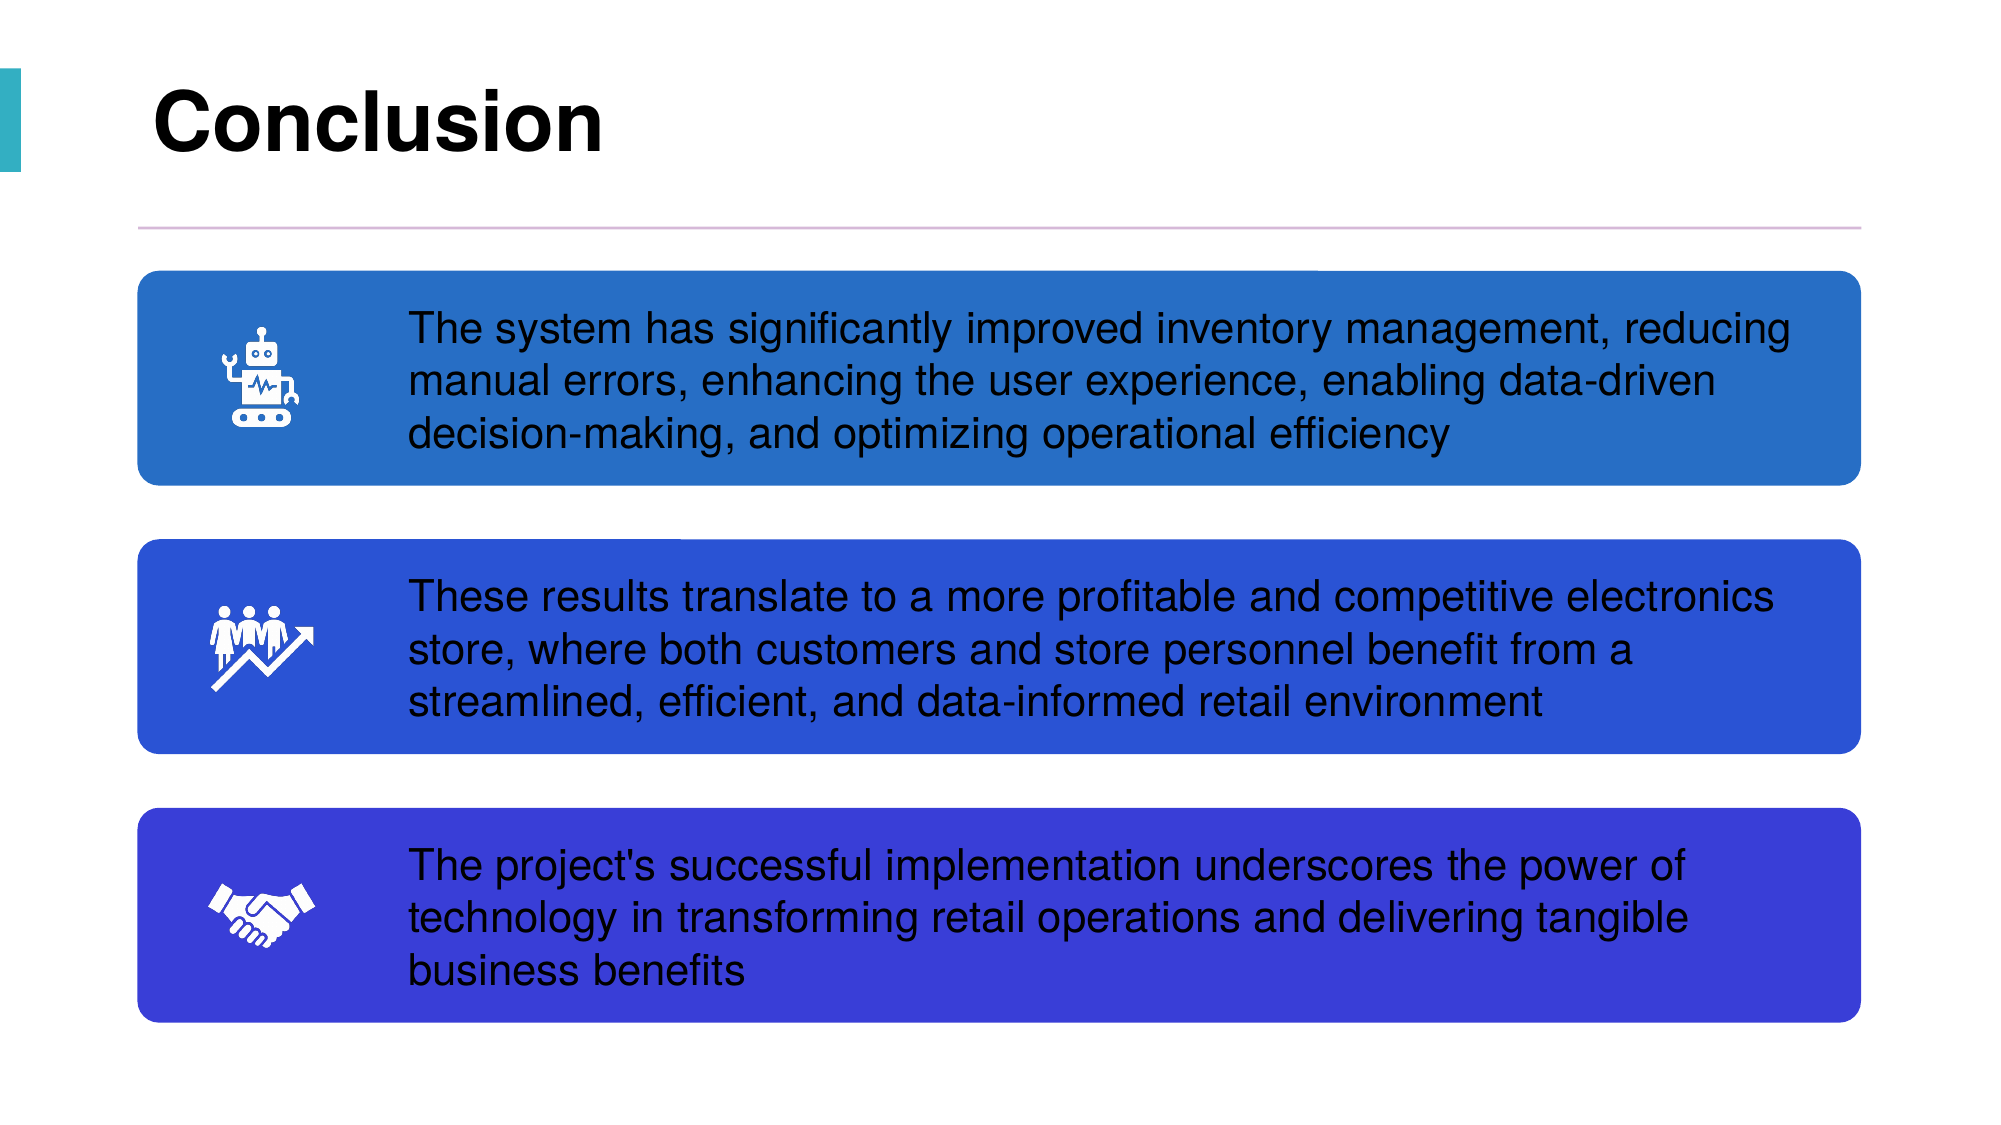

# Conclusion

The system has significantly improved inventory management, reducing manual errors, enhancing the user experience, enabling data-driven decision-making, and optimizing operational efficiency
These results translate to a more profitable and competitive electronics store, where both customers and store personnel benefit from a streamlined, efficient, and data-informed retail environment
The project's successful implementation underscores the power of technology in transforming retail operations and delivering tangible business benefits